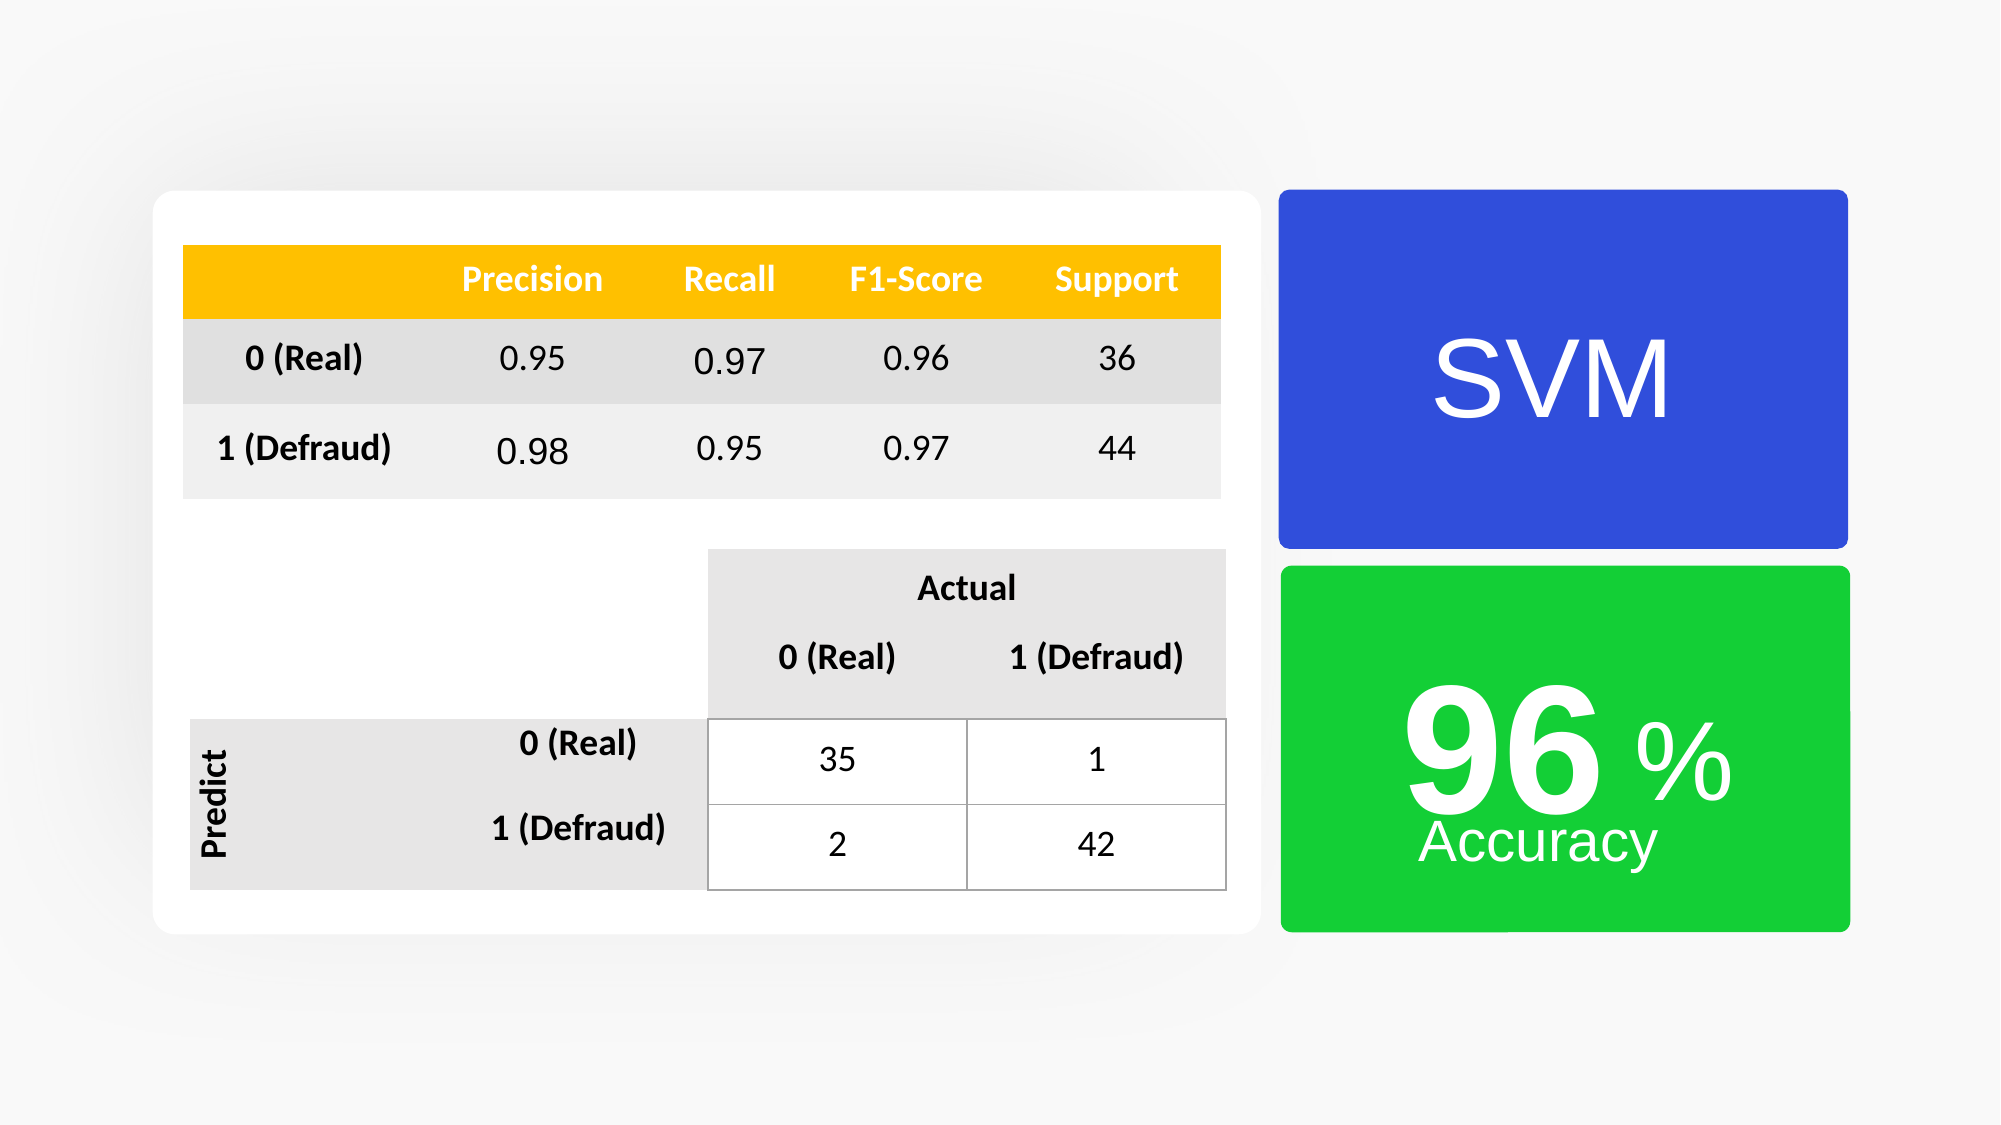

|  | Precision | Recall | F1-Score | Support |
| --- | --- | --- | --- | --- |
| 0 (Real) | 0.95 | 0.97 | 0.96 | 36 |
| 1 (Defraud) | 0.98 | 0.95 | 0.97 | 44 |
SVM
|  |  | Actual |  |
| --- | --- | --- | --- |
|  |  | 0 (Real) | 1 (Defraud) |
| Predict | 0 (Real) | 35 | 1 |
|  | 1 (Defraud) | 2 | 42 |

96
%
Accuracy